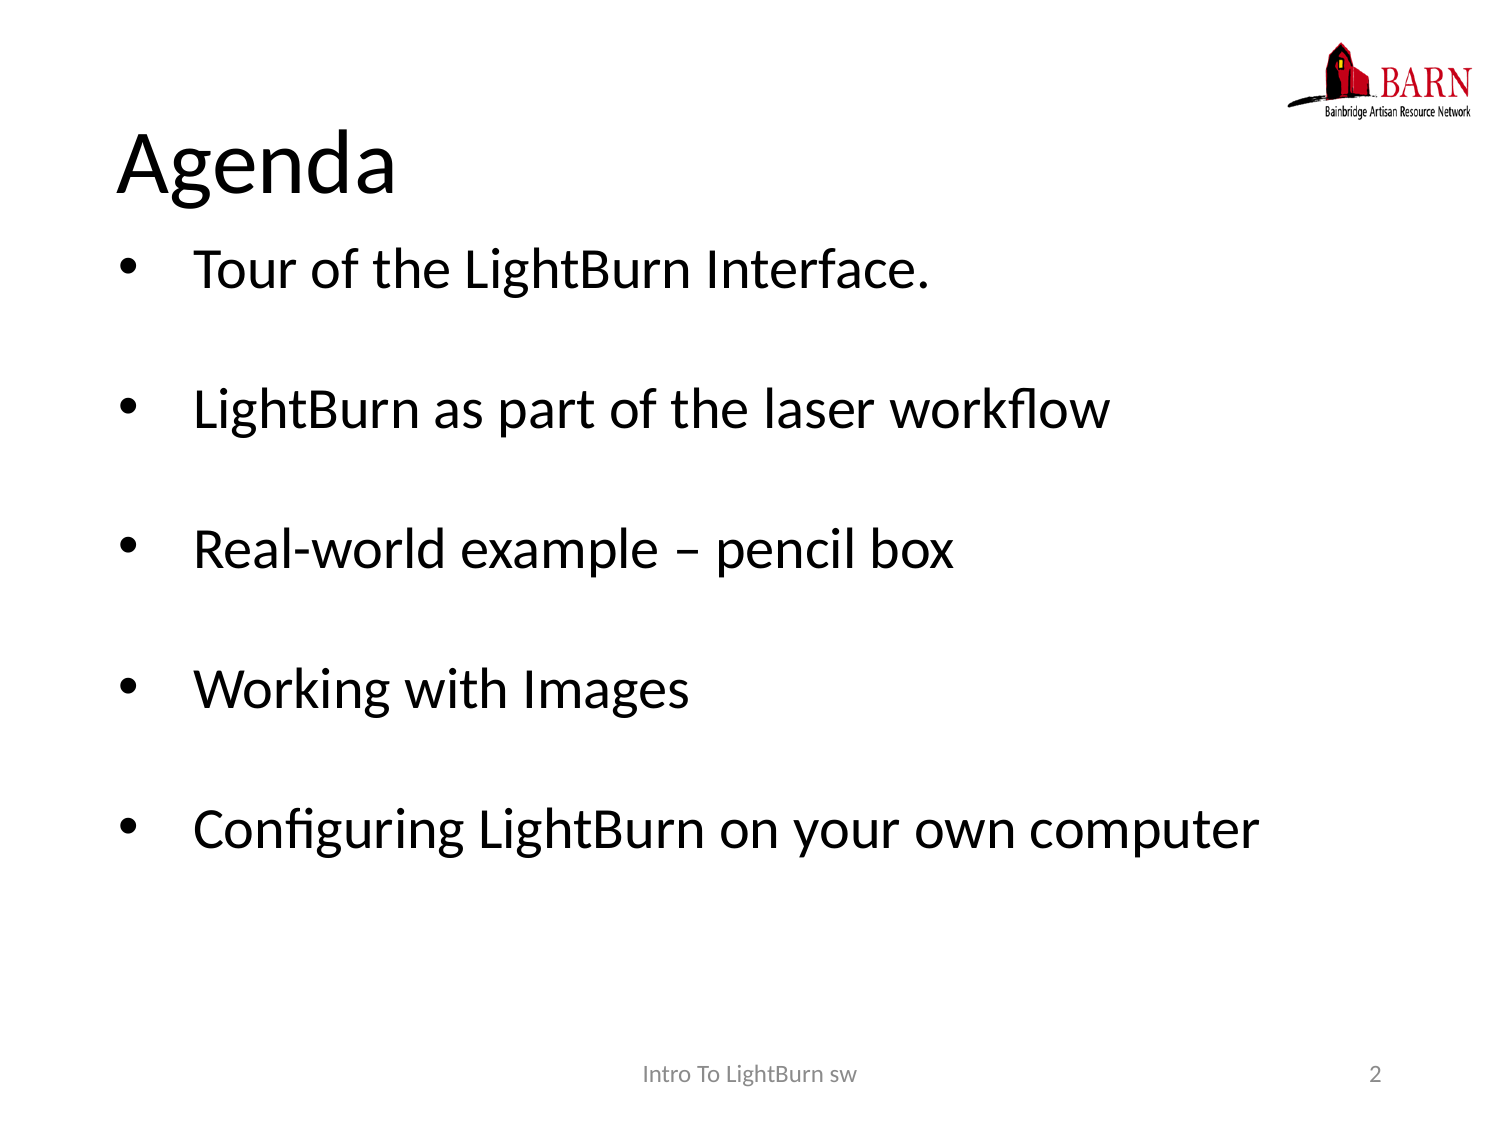

# Agenda
Tour of the LightBurn Interface.

LightBurn as part of the laser workflow

Real-world example – pencil box

Working with Images

Configuring LightBurn on your own computer

Intro To LightBurn sw
2